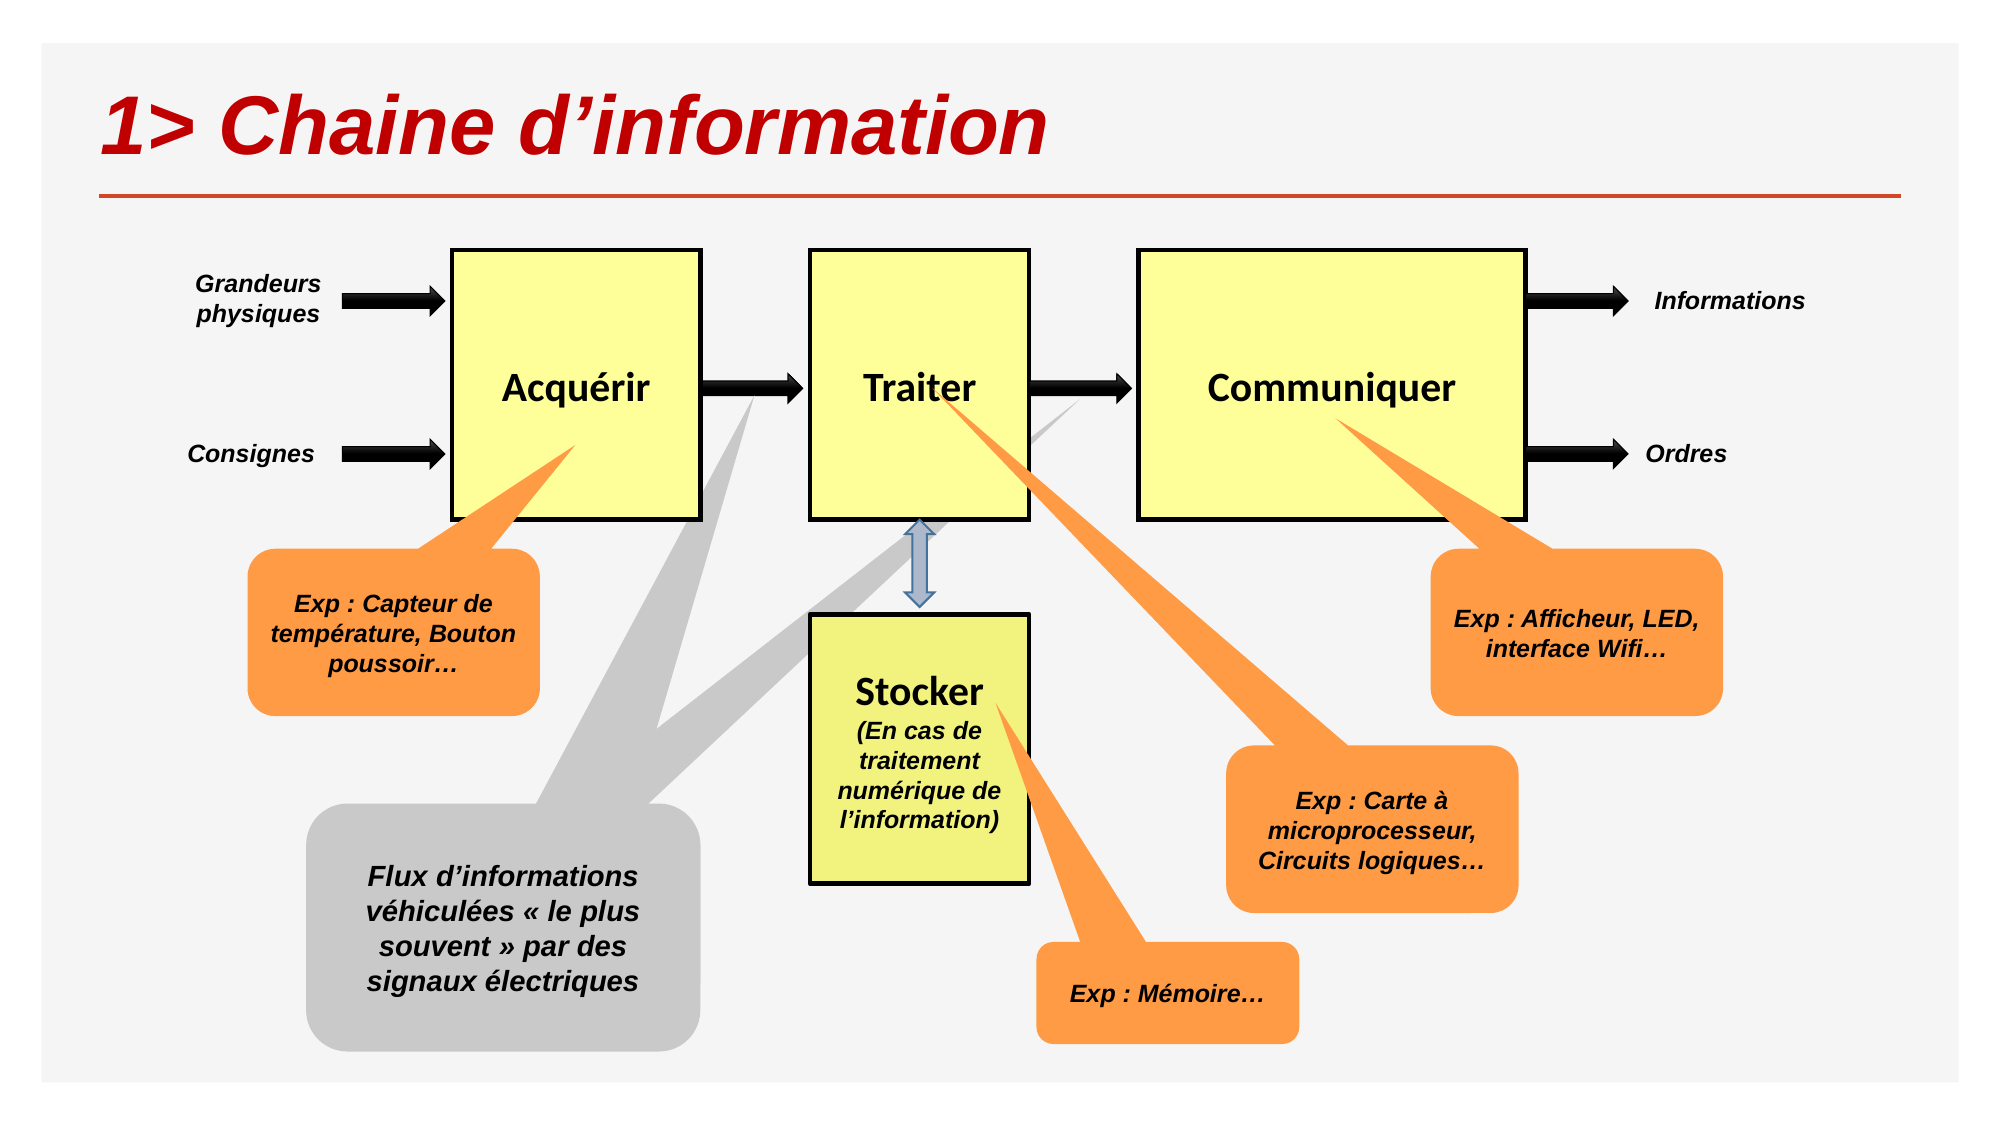

# 1> Chaine d’information
Acquérir
Traiter
Communiquer
Grandeurs physiques
Informations

Consignes
Ordres

Exp : Capteur de température, Bouton poussoir…
Exp : Afficheur, LED, interface Wifi…
Stocker
(En cas de traitement numérique de l’information)
Exp : Carte à microprocesseur, Circuits logiques…
Flux d’informations véhiculées « le plus souvent » par des signaux électriques

Exp : Mémoire…